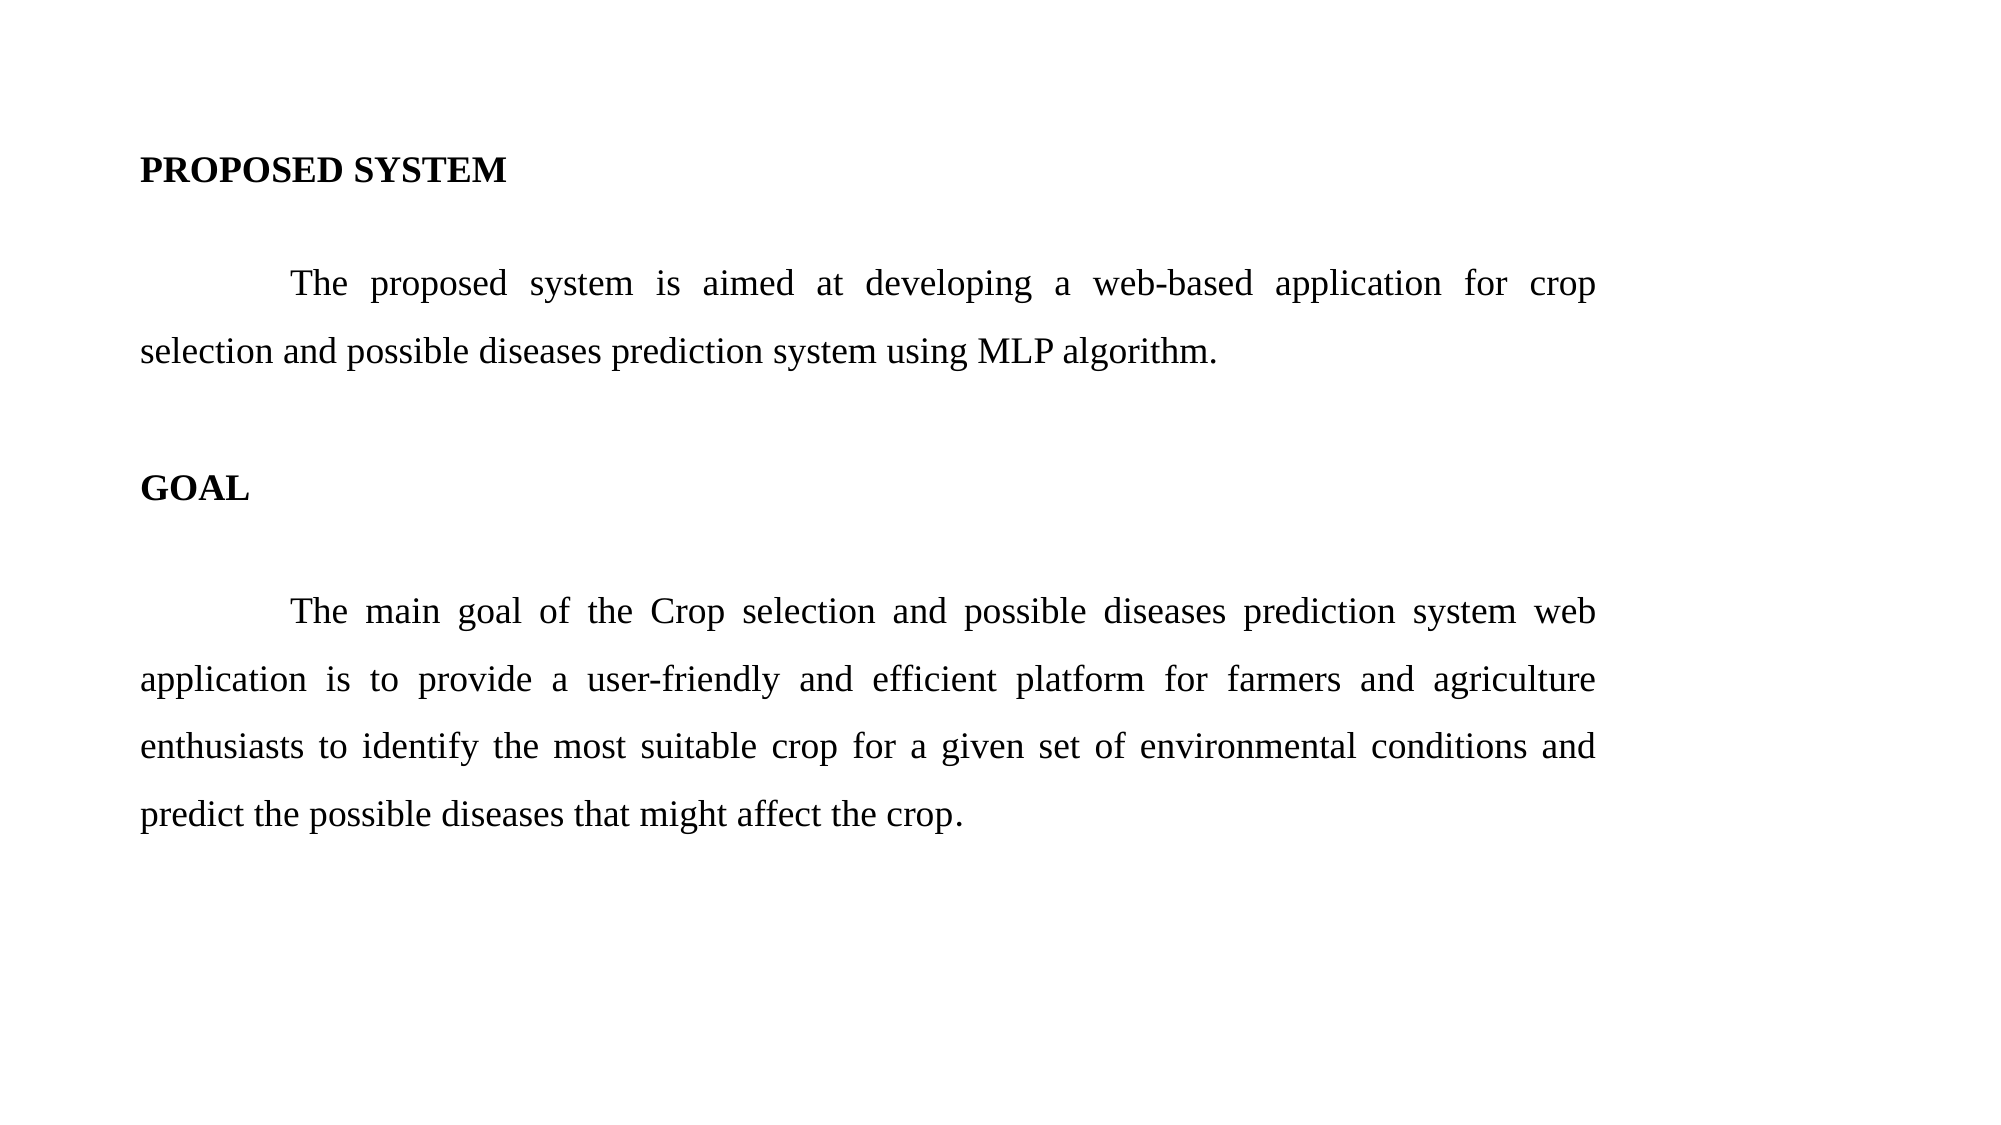

PROPOSED SYSTEM
	The proposed system is aimed at developing a web-based application for crop selection and possible diseases prediction system using MLP algorithm.
GOAL
	The main goal of the Crop selection and possible diseases prediction system web application is to provide a user-friendly and efficient platform for farmers and agriculture enthusiasts to identify the most suitable crop for a given set of environmental conditions and predict the possible diseases that might affect the crop.